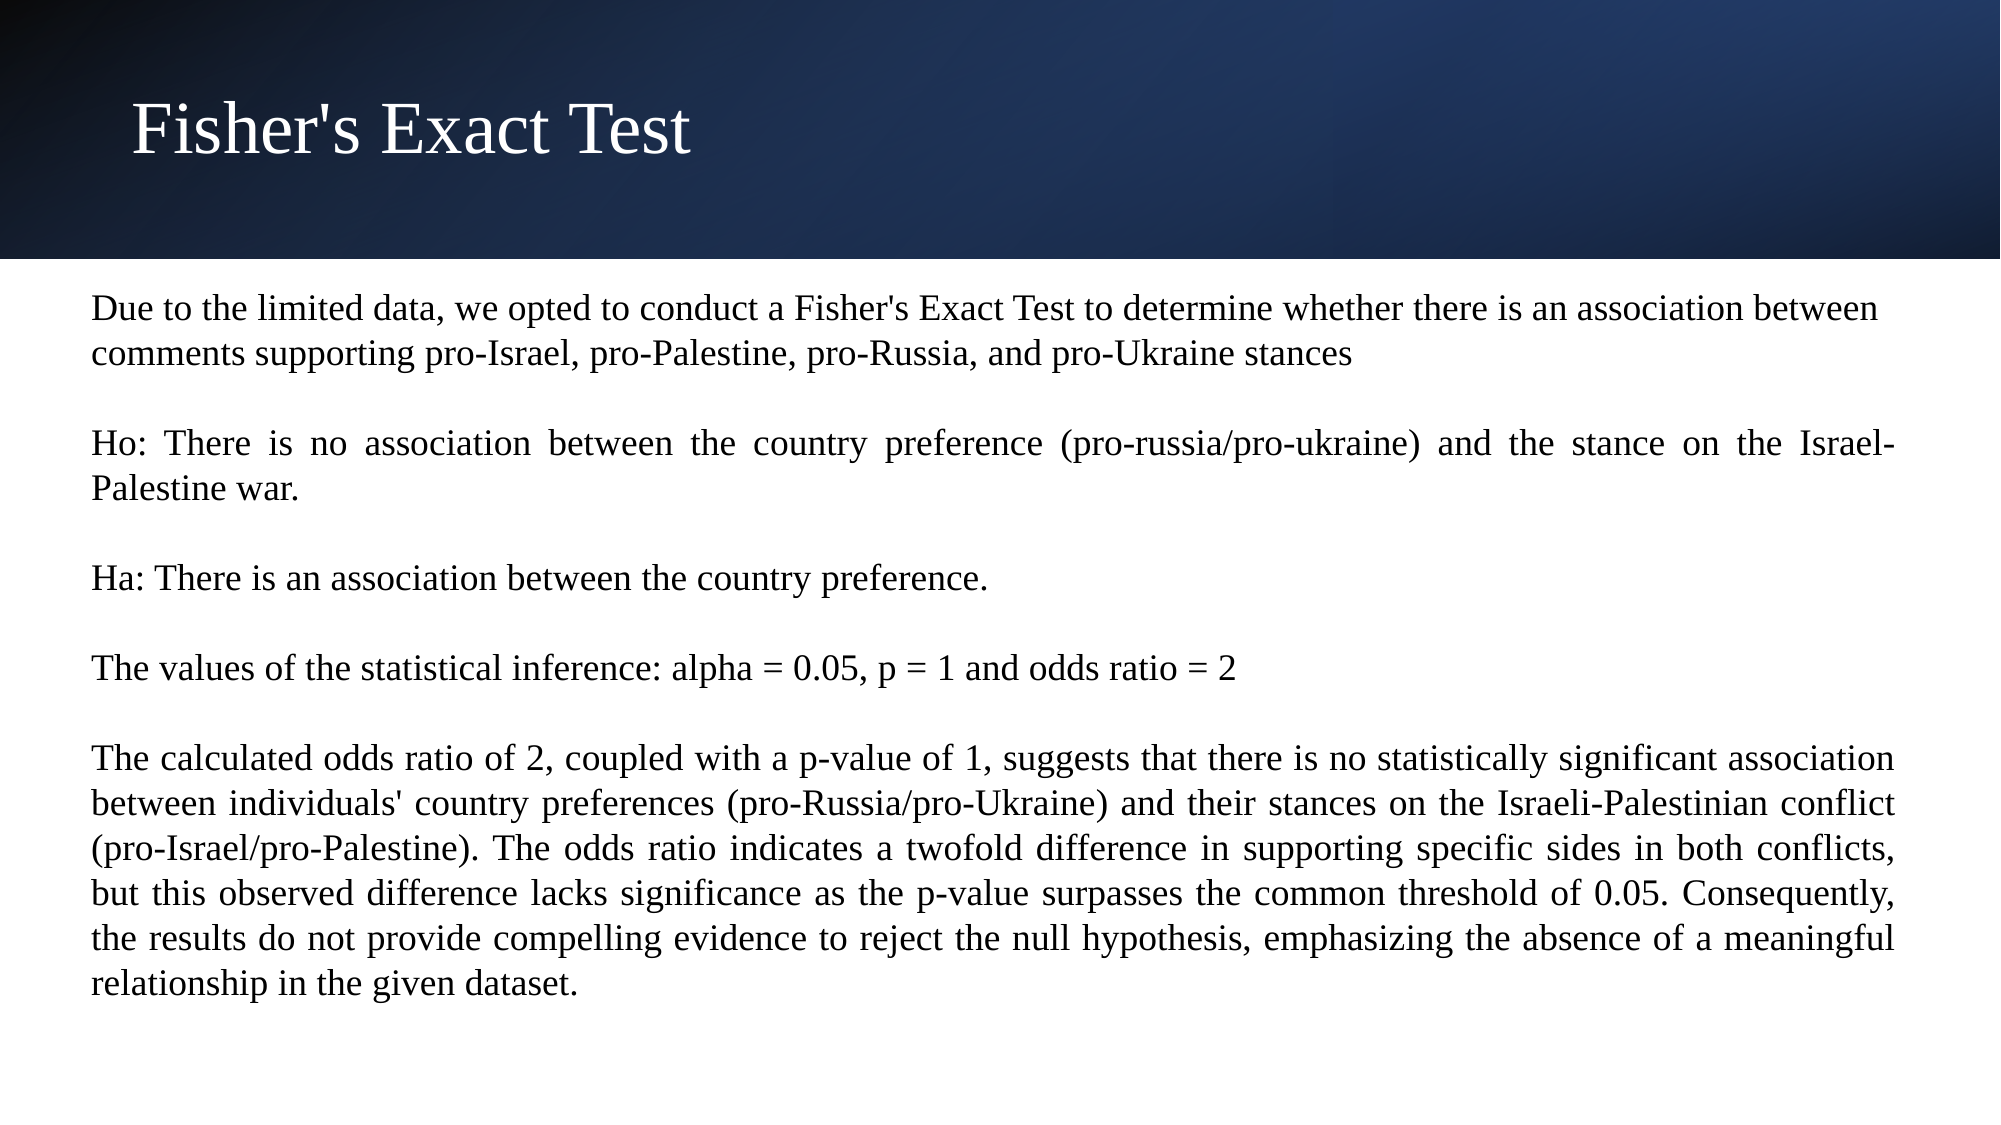

Fisher's Exact Test
Due to the limited data, we opted to conduct a Fisher's Exact Test to determine whether there is an association between comments supporting pro-Israel, pro-Palestine, pro-Russia, and pro-Ukraine stances
Ho: There is no association between the country preference (pro-russia/pro-ukraine) and the stance on the Israel-Palestine war.
Ha: There is an association between the country preference.
The values of the statistical inference: alpha = 0.05, p = 1 and odds ratio = 2
The calculated odds ratio of 2, coupled with a p-value of 1, suggests that there is no statistically significant association between individuals' country preferences (pro-Russia/pro-Ukraine) and their stances on the Israeli-Palestinian conflict (pro-Israel/pro-Palestine). The odds ratio indicates a twofold difference in supporting specific sides in both conflicts, but this observed difference lacks significance as the p-value surpasses the common threshold of 0.05. Consequently, the results do not provide compelling evidence to reject the null hypothesis, emphasizing the absence of a meaningful relationship in the given dataset.

Step 3: create a subreddit obj with parameter ‘all’.

To scrape comment from all the subreddits
Step 1:
We used the Reddit API wrapper called async Praw
Step 4: We used the search function from package to look for post which contains words from our topics, collect postIDs of only those posts, where the condition holds true
Step 6: We collect the subreddit, commentID, TS, Author, comment from the comments body that satisfies the previous condition and append those comments in the file.